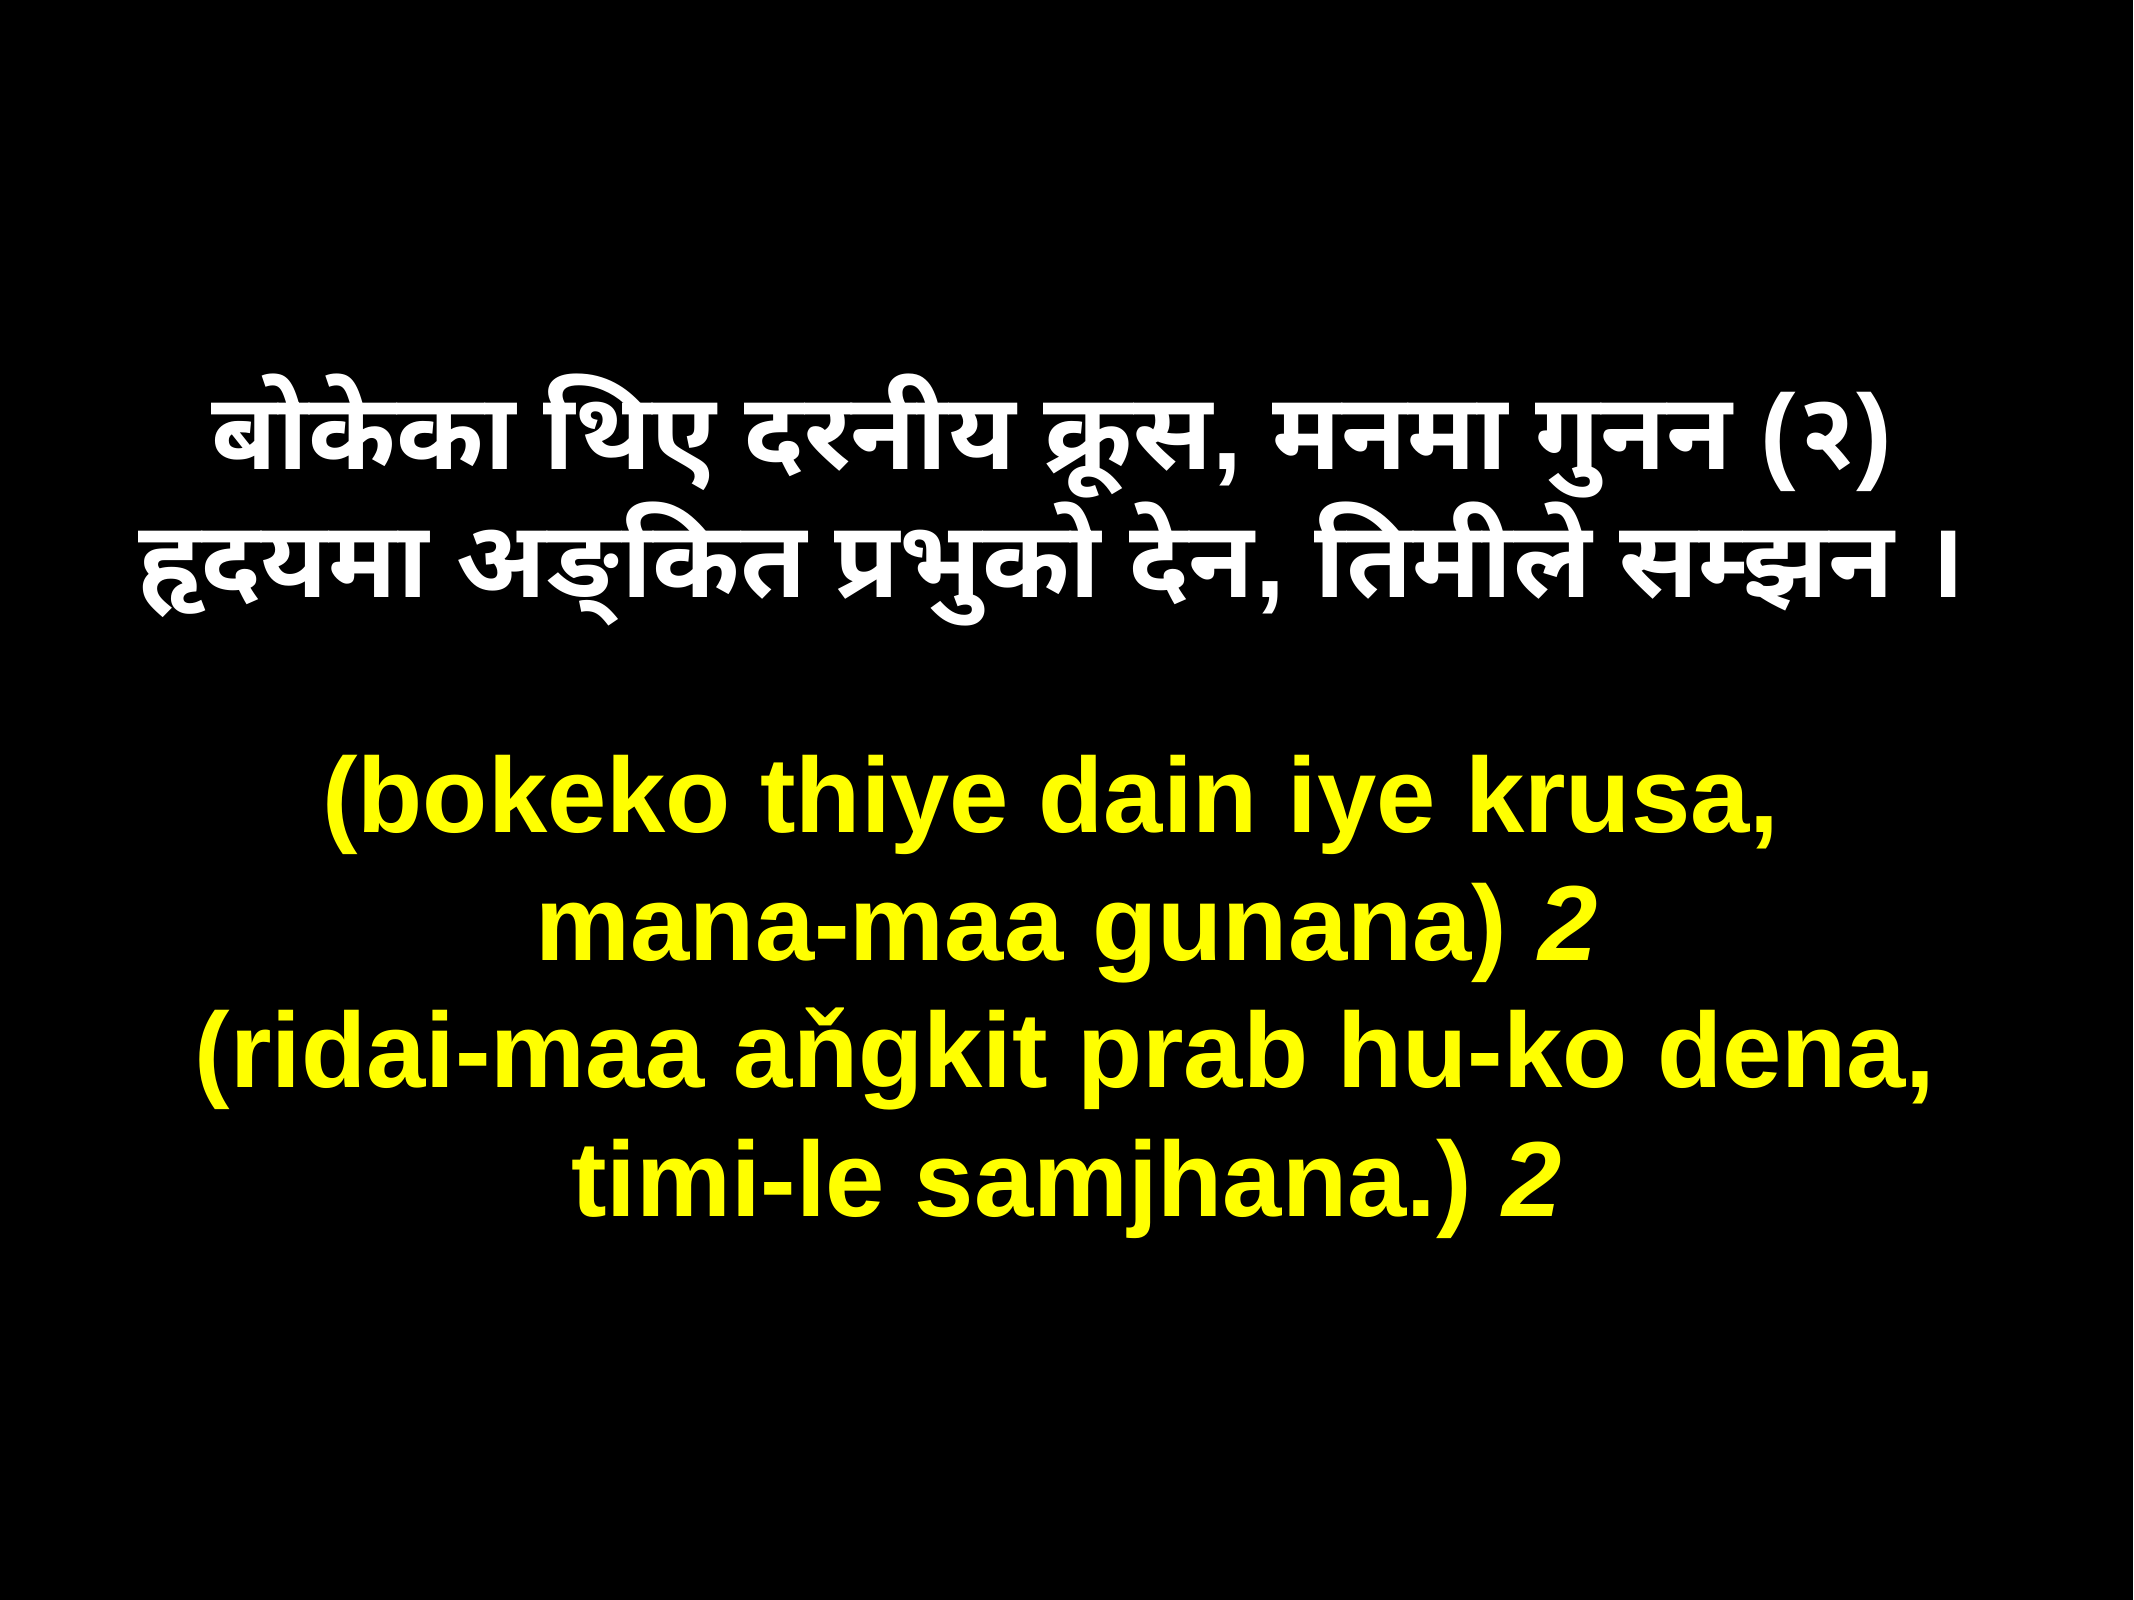

बोकेका थिए दरनीय क्रूस, मनमा गुनन (२)
हृदयमा अङ्कित प्रभुको देन, तिमीले सम्झन ।

(bokeko thiye dain iye krusa,
mana-maa gunana) 2
(ridai-maa aňgkit prab hu-ko dena,
timi-le samjhana.) 2